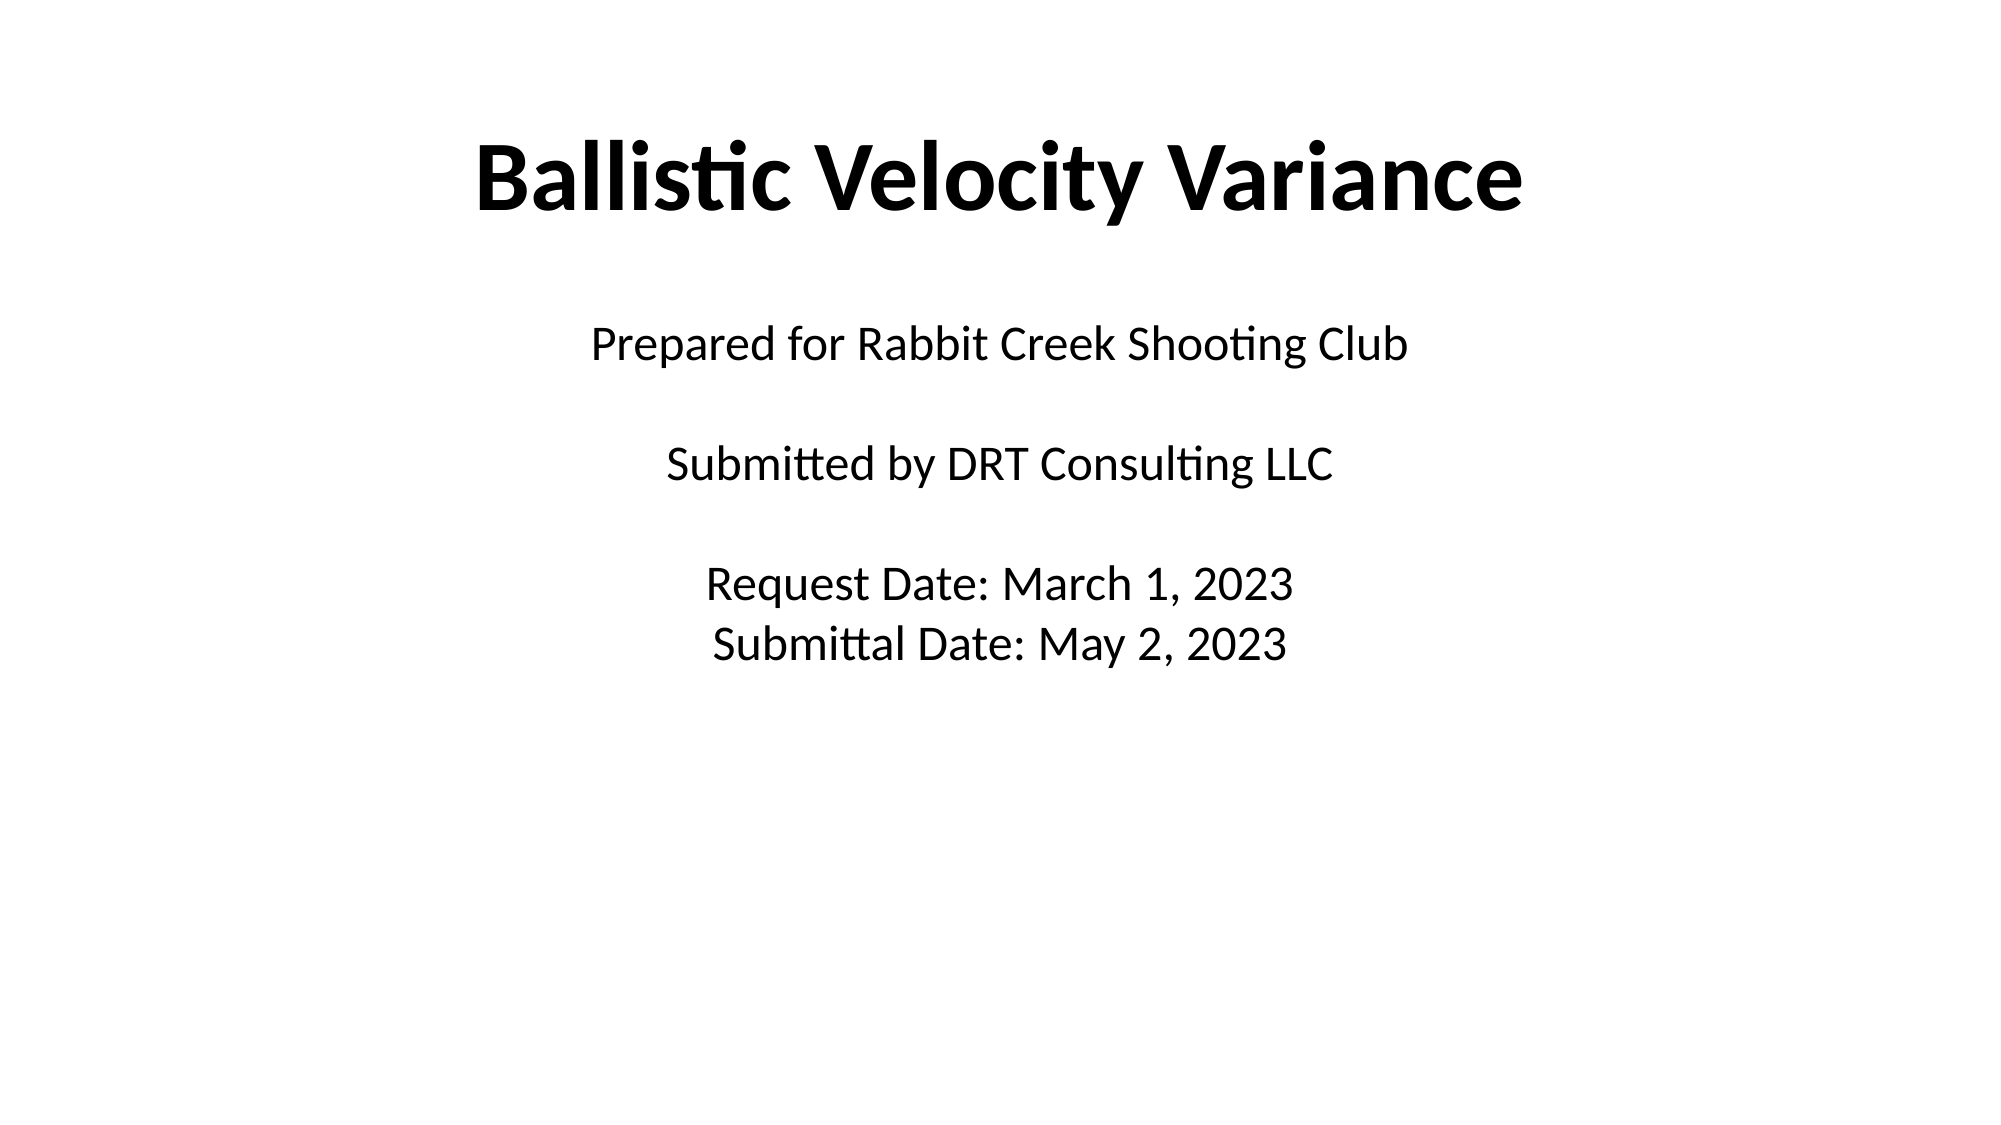

Ballistic Velocity Variance

Prepared for Rabbit Creek Shooting Club

Submitted by DRT Consulting LLC

Request Date: March 1, 2023
Submittal Date: May 2, 2023